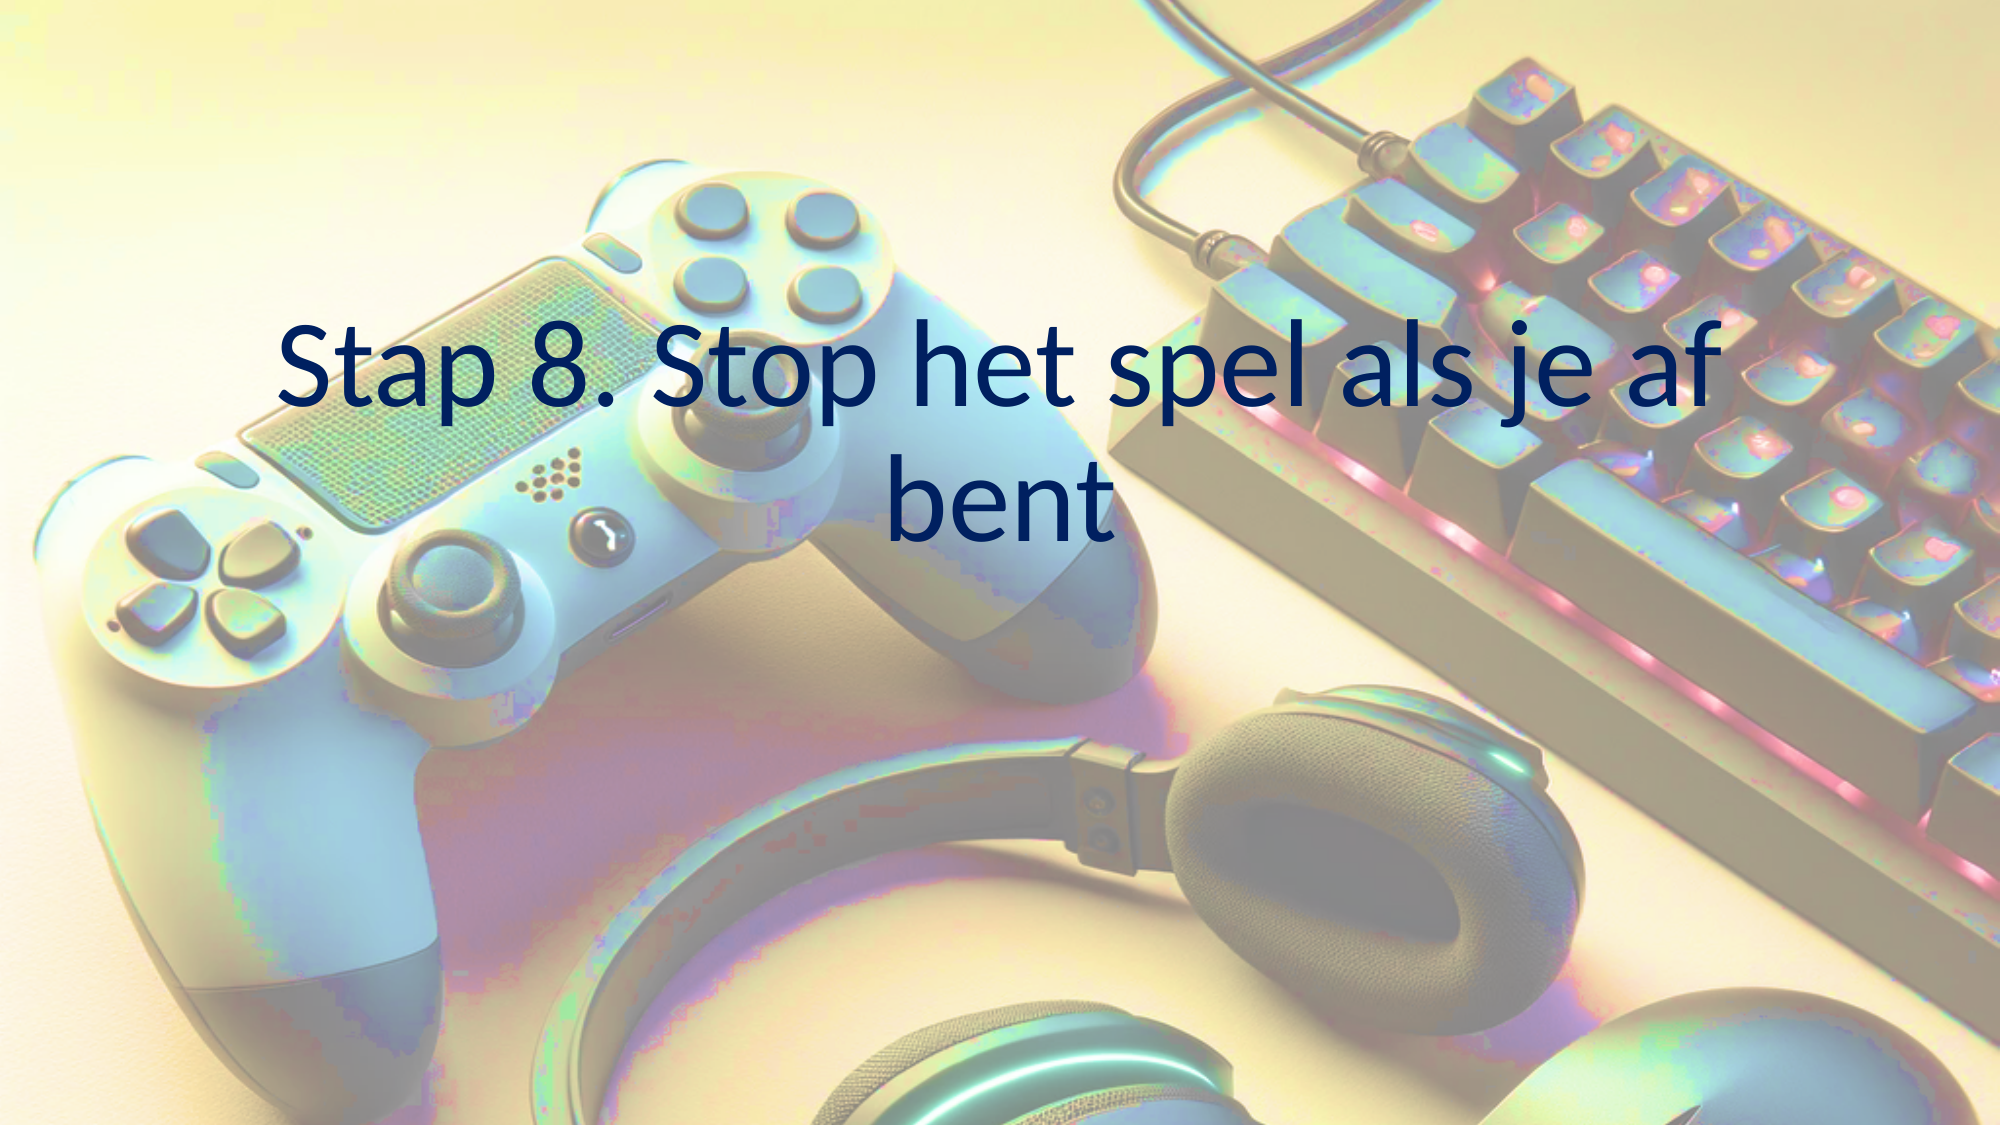

# Stap 8. Stop het spel als je af bent